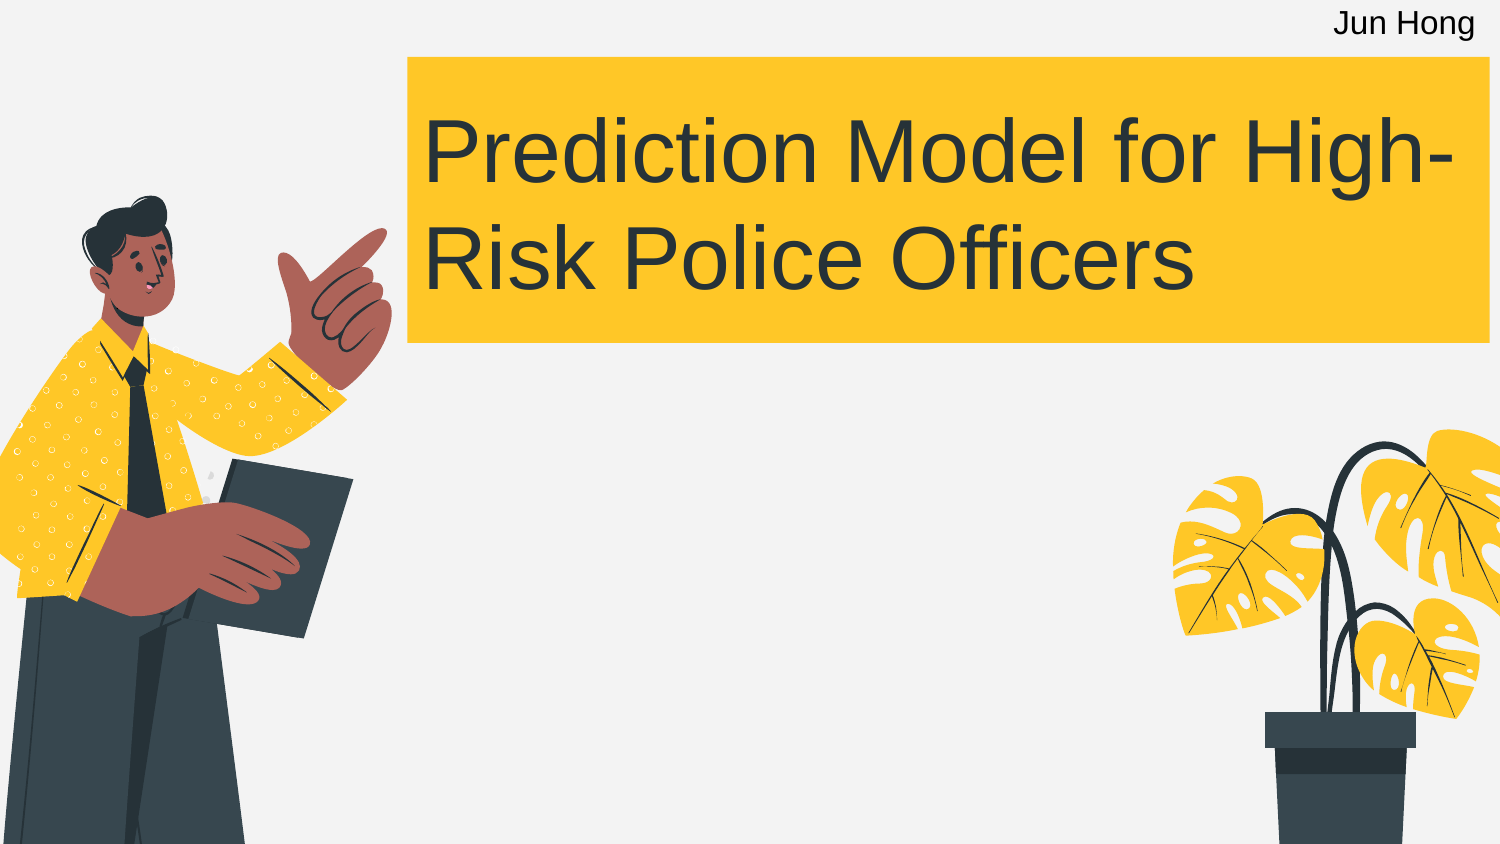

Jun Hong
Prediction Model for High-Risk Police Officers